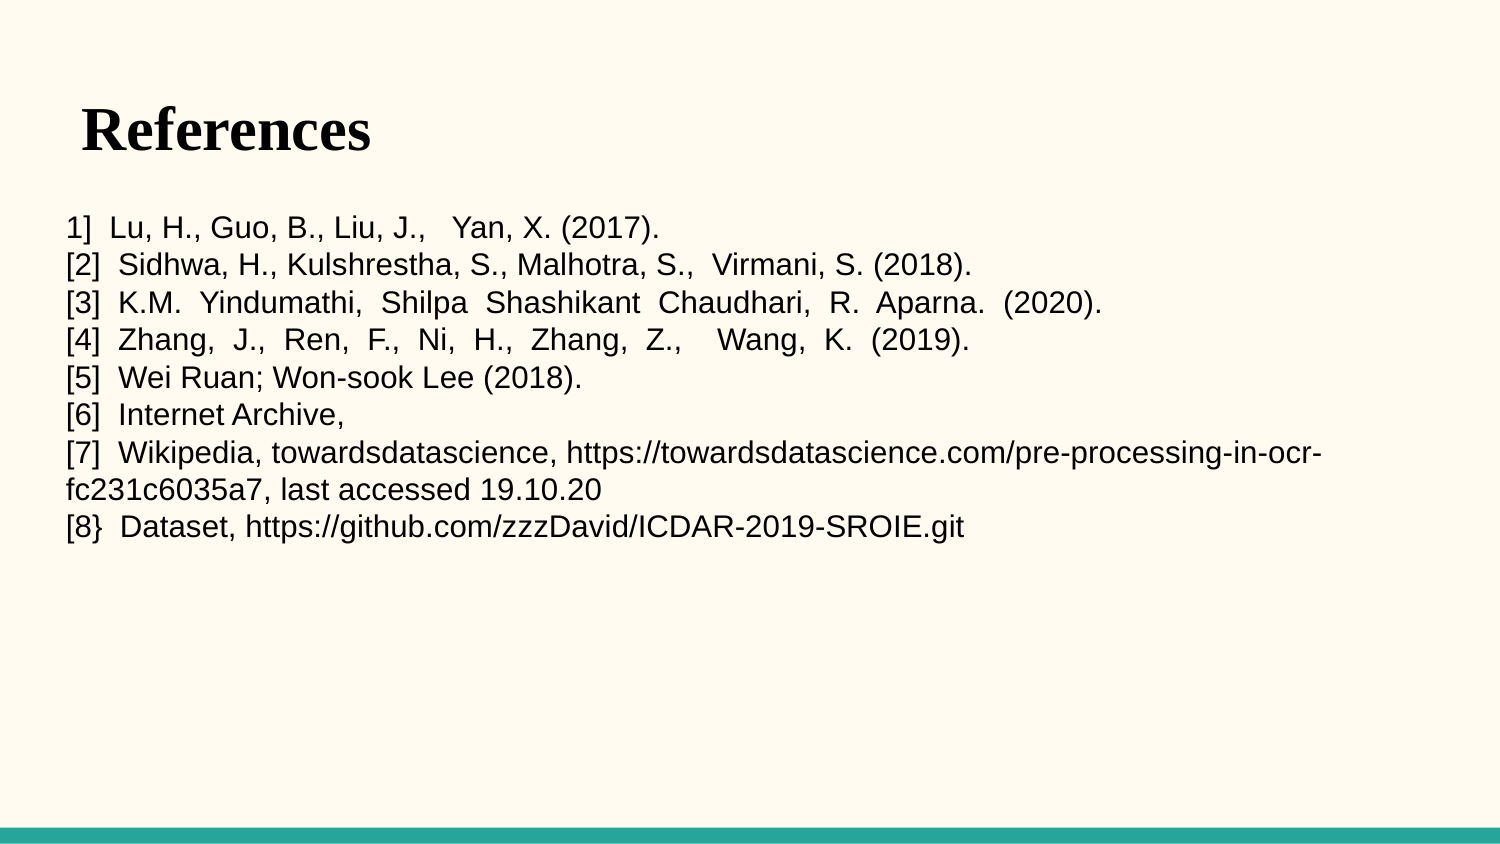

References
1]  Lu, H., Guo, B., Liu, J.,   Yan, X. (2017).
[2]  Sidhwa, H., Kulshrestha, S., Malhotra, S.,  Virmani, S. (2018).
[3]  K.M.  Yindumathi,  Shilpa  Shashikant  Chaudhari,  R.  Aparna.  (2020).
[4]  Zhang,  J.,  Ren,  F.,  Ni,  H.,  Zhang,  Z.,    Wang,  K.  (2019).
[5]  Wei Ruan; Won-sook Lee (2018).
[6]  Internet Archive,
[7]  Wikipedia, towardsdatascience, https://towardsdatascience.com/pre-processing-in-ocr-fc231c6035a7, last accessed 19.10.20
[8}  Dataset, https://github.com/zzzDavid/ICDAR-2019-SROIE.git